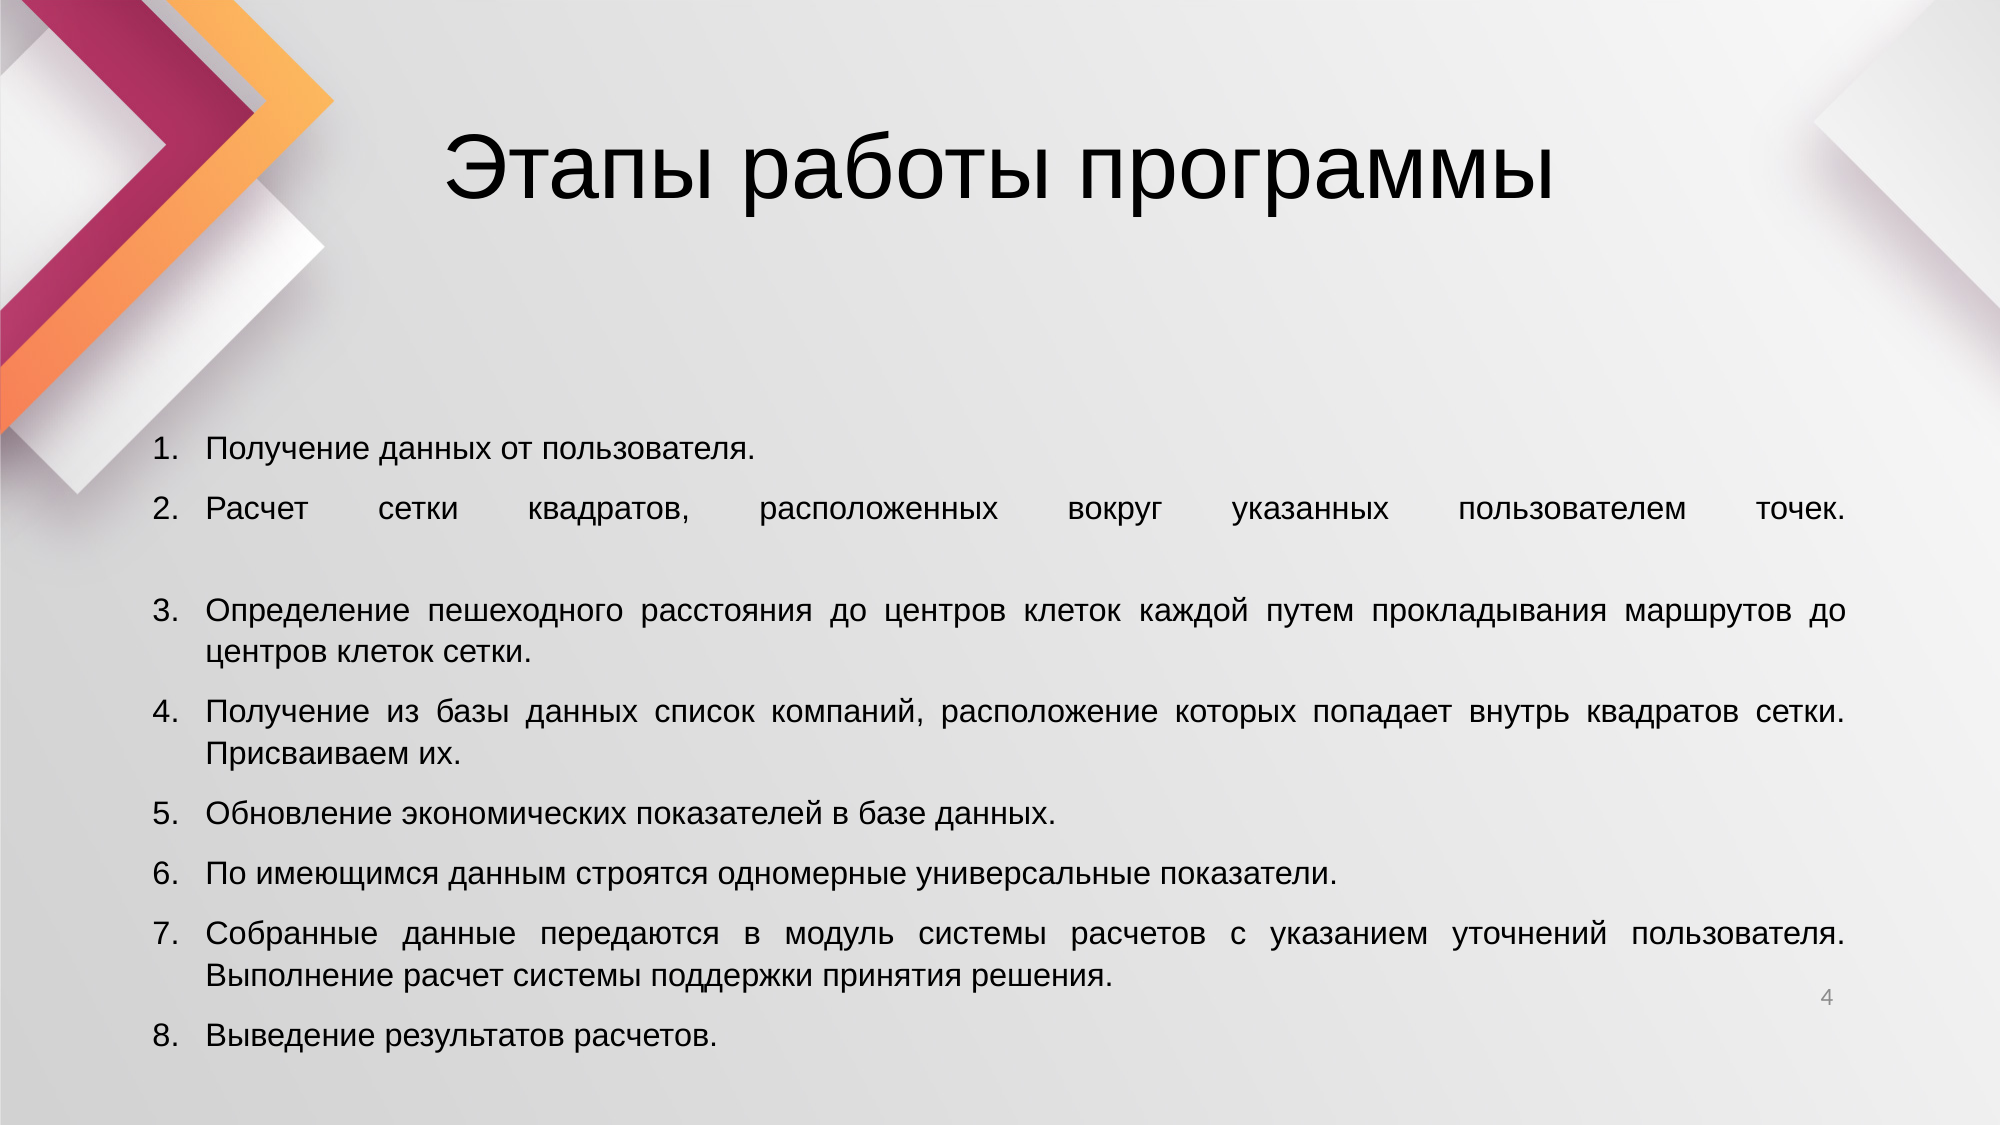

# Этапы работы программы

Получение данных от пользователя.
Расчет сетки квадратов, расположенных вокруг указанных пользователем точек.
Определение пешеходного расстояния до центров клеток каждой путем прокладывания маршрутов до центров клеток сетки.
Получение из базы данных список компаний, расположение которых попадает внутрь квадратов сетки. Присваиваем их.
Обновление экономических показателей в базе данных.
По имеющимся данным строятся одномерные универсальные показатели.
Собранные данные передаются в модуль системы расчетов с указанием уточнений пользователя. Выполнение расчет системы поддержки принятия решения.
Выведение результатов расчетов.
4